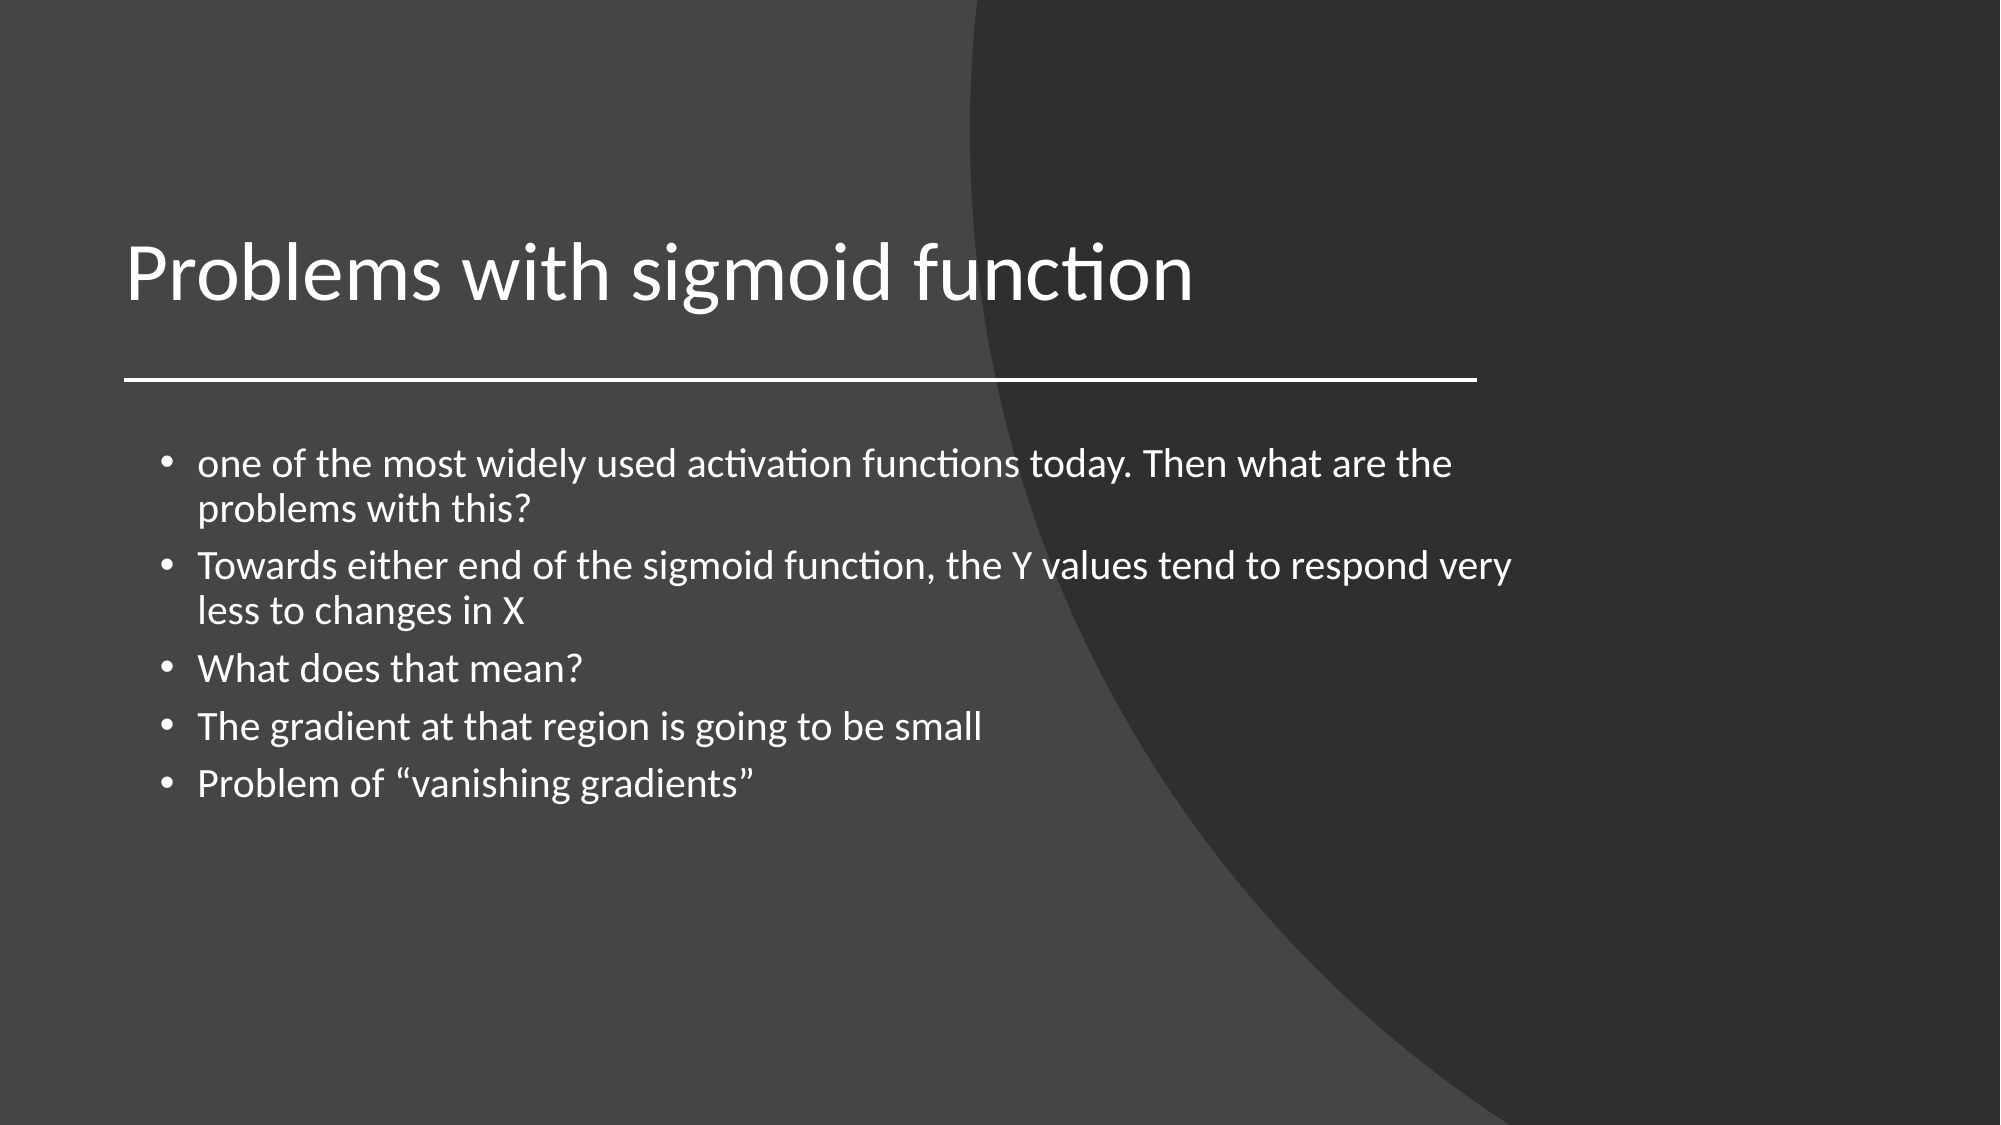

# Problems with sigmoid function
one of the most widely used activation functions today. Then what are the problems with this?
Towards either end of the sigmoid function, the Y values tend to respond very less to changes in X
What does that mean?
The gradient at that region is going to be small
Problem of “vanishing gradients”